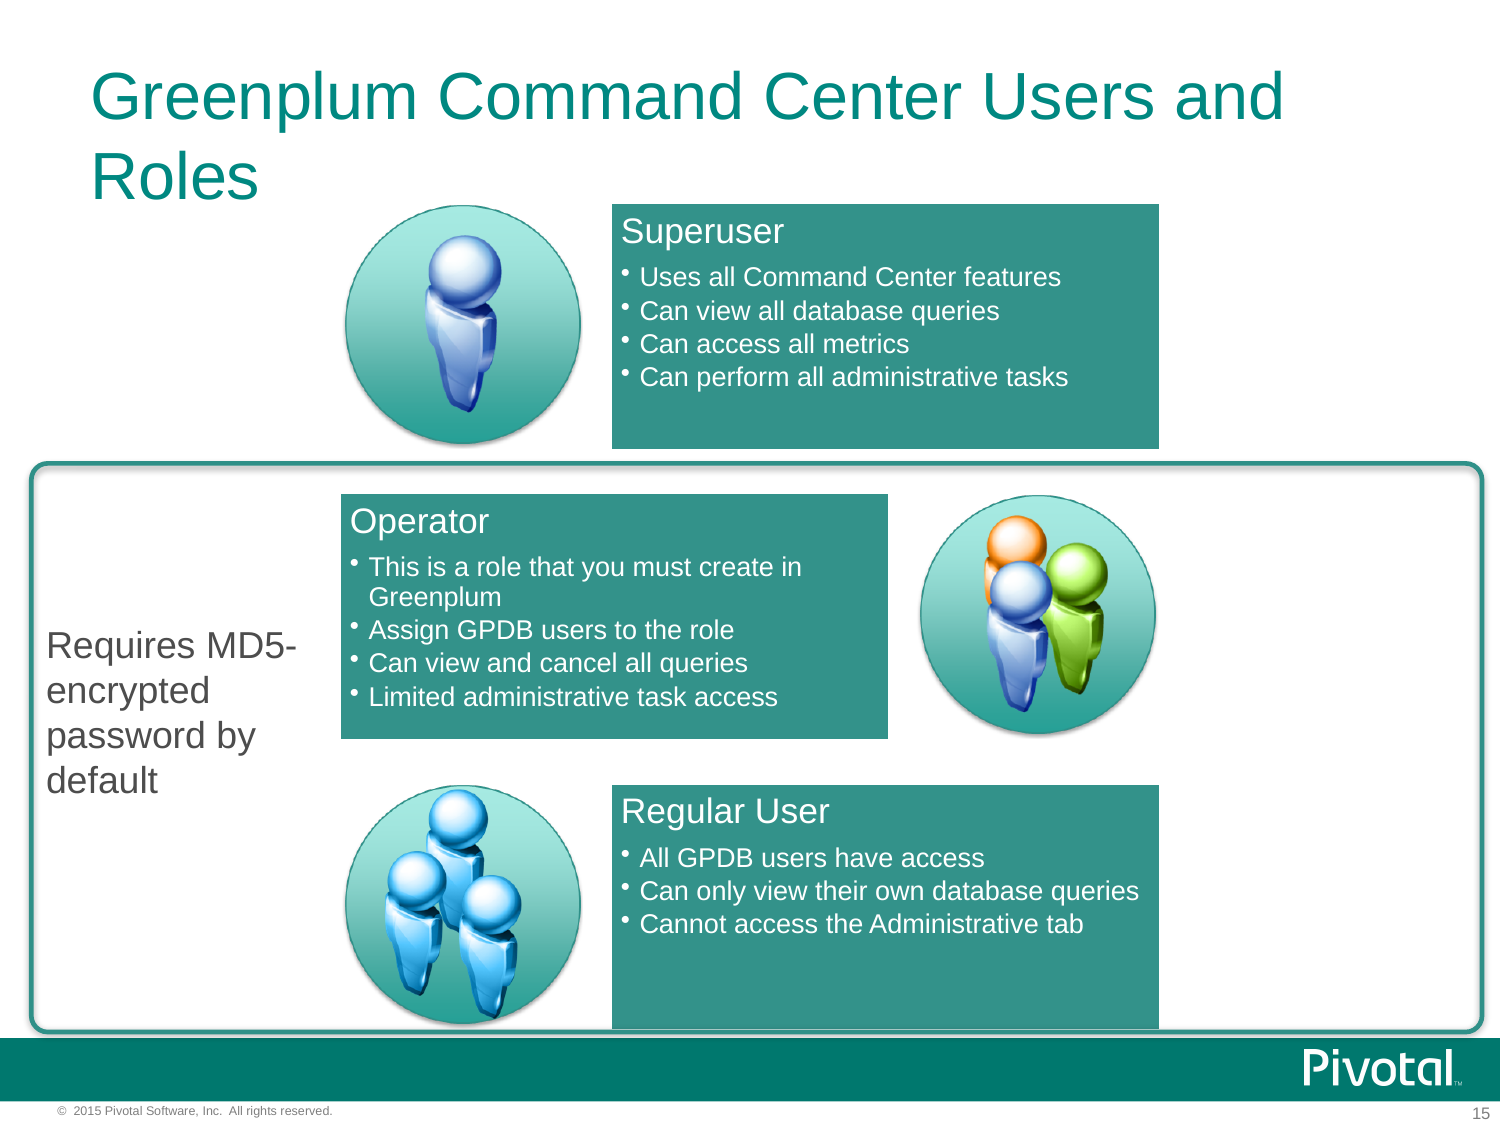

# Greenplum Command Center Users and Roles
Superuser
Uses all Command Center features
Can view all database queries
Can access all metrics
Can perform all administrative tasks
Operator
This is a role that you must create in Greenplum
Assign GPDB users to the role
Can view and cancel all queries
Limited administrative task access
Regular User
All GPDB users have access
Can only view their own database queries
Cannot access the Administrative tab

Requires MD5-encrypted password by default